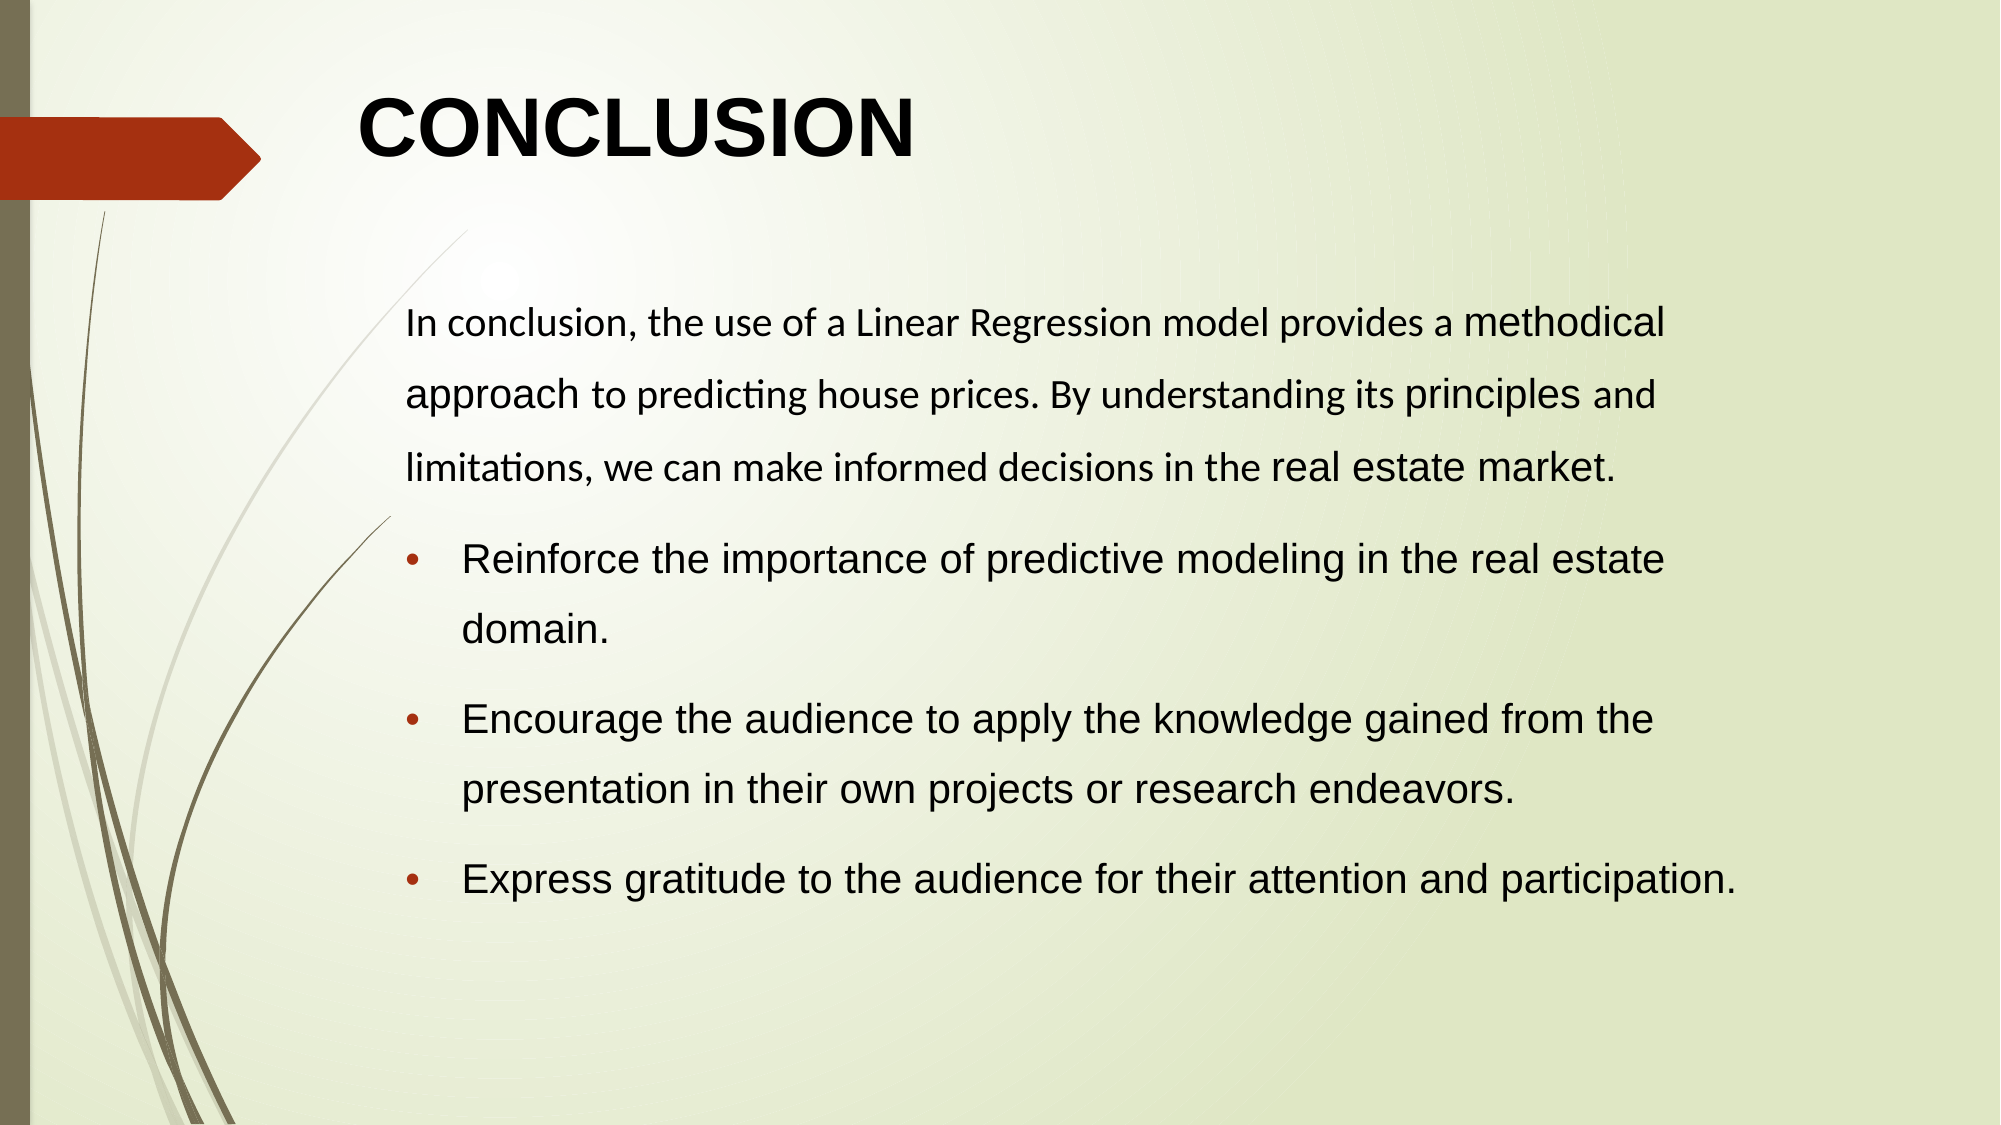

# CONCLUSION
In conclusion, the use of a Linear Regression model provides a methodical approach to predicting house prices. By understanding its principles and limitations, we can make informed decisions in the real estate market.
Reinforce the importance of predictive modeling in the real estate domain.
Encourage the audience to apply the knowledge gained from the presentation in their own projects or research endeavors.
Express gratitude to the audience for their attention and participation.